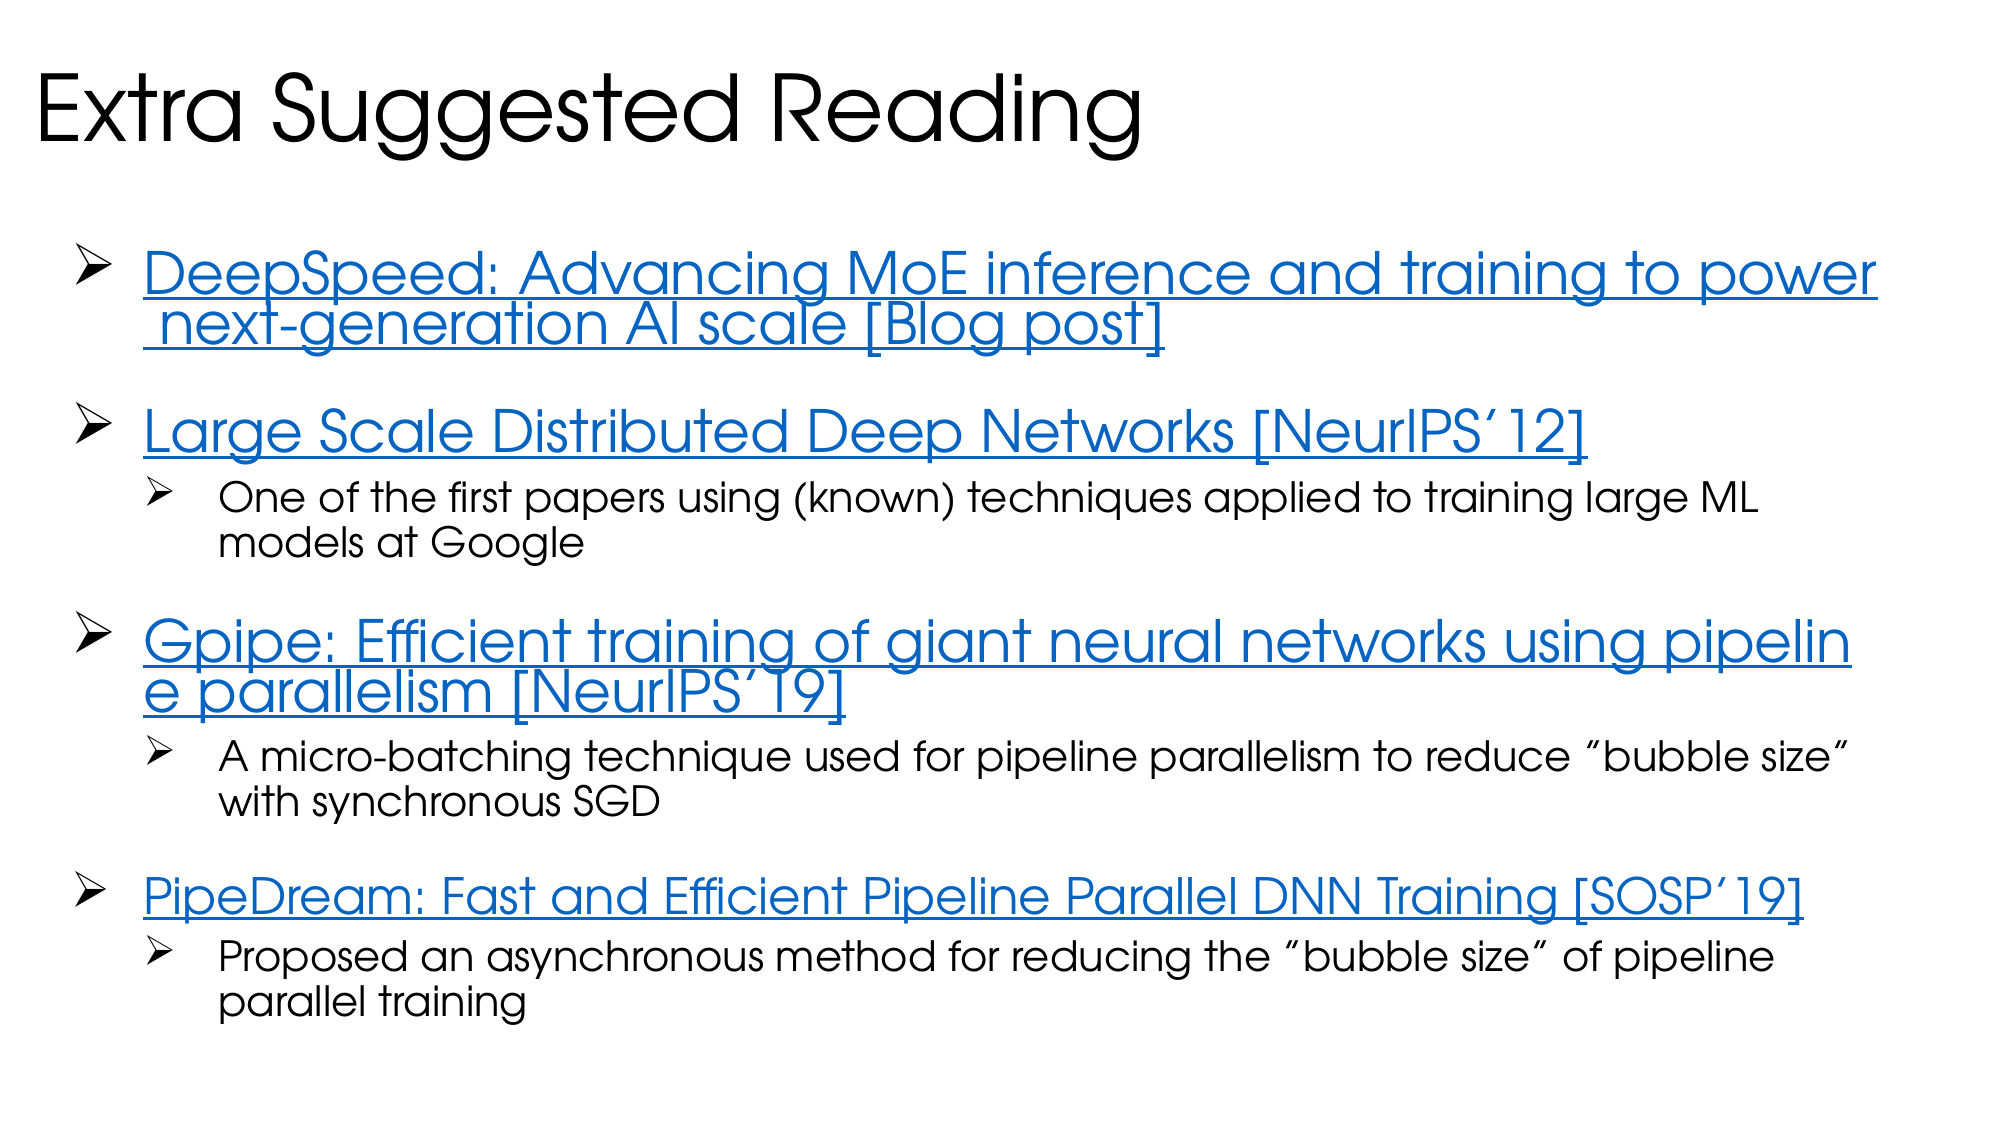

# Extra Suggested Reading
DeepSpeed: Advancing MoE inference and training to power next-generation AI scale [Blog post]
Large Scale Distributed Deep Networks [NeurIPS’12]
One of the first papers using (known) techniques applied to training large ML models at Google
Gpipe: Efficient training of giant neural networks using pipeline parallelism [NeurIPS’19]
A micro-batching technique used for pipeline parallelism to reduce ”bubble size” with synchronous SGD
PipeDream: Fast and Efficient Pipeline Parallel DNN Training [SOSP’19]
Proposed an asynchronous method for reducing the ”bubble size” of pipeline parallel training